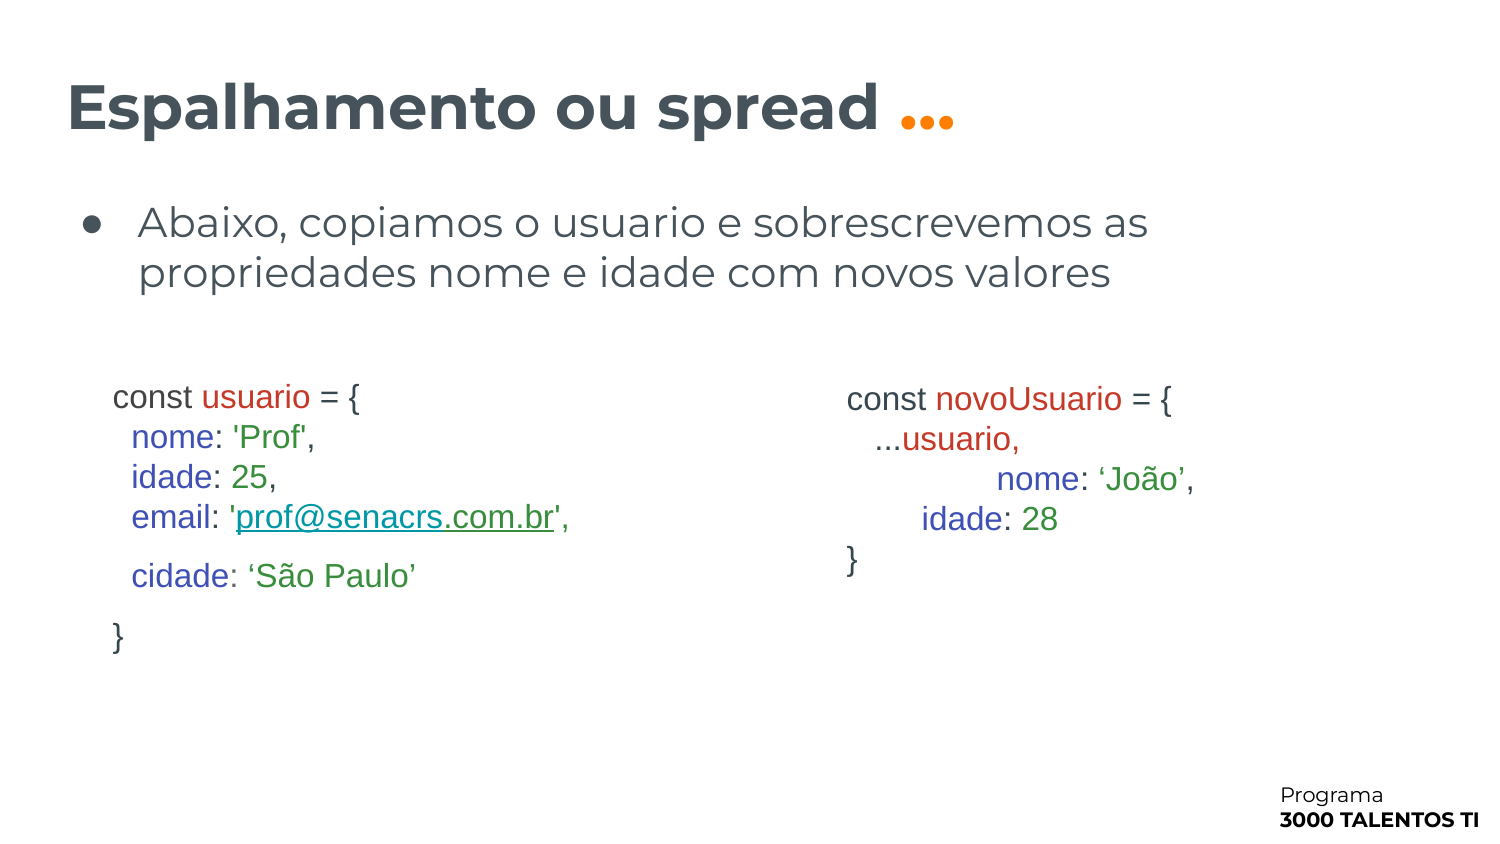

# Espalhamento ou spread …
Abaixo, copiamos o usuario e sobrescrevemos as propriedades nome e idade com novos valores
const usuario = {
  nome: 'Prof',
  idade: 25,
  email: 'prof@senacrs.com.br',
  cidade: ‘São Paulo’
}

const novoUsuario = {
   ...usuario,
	nome: ‘João’,
idade: 28
}